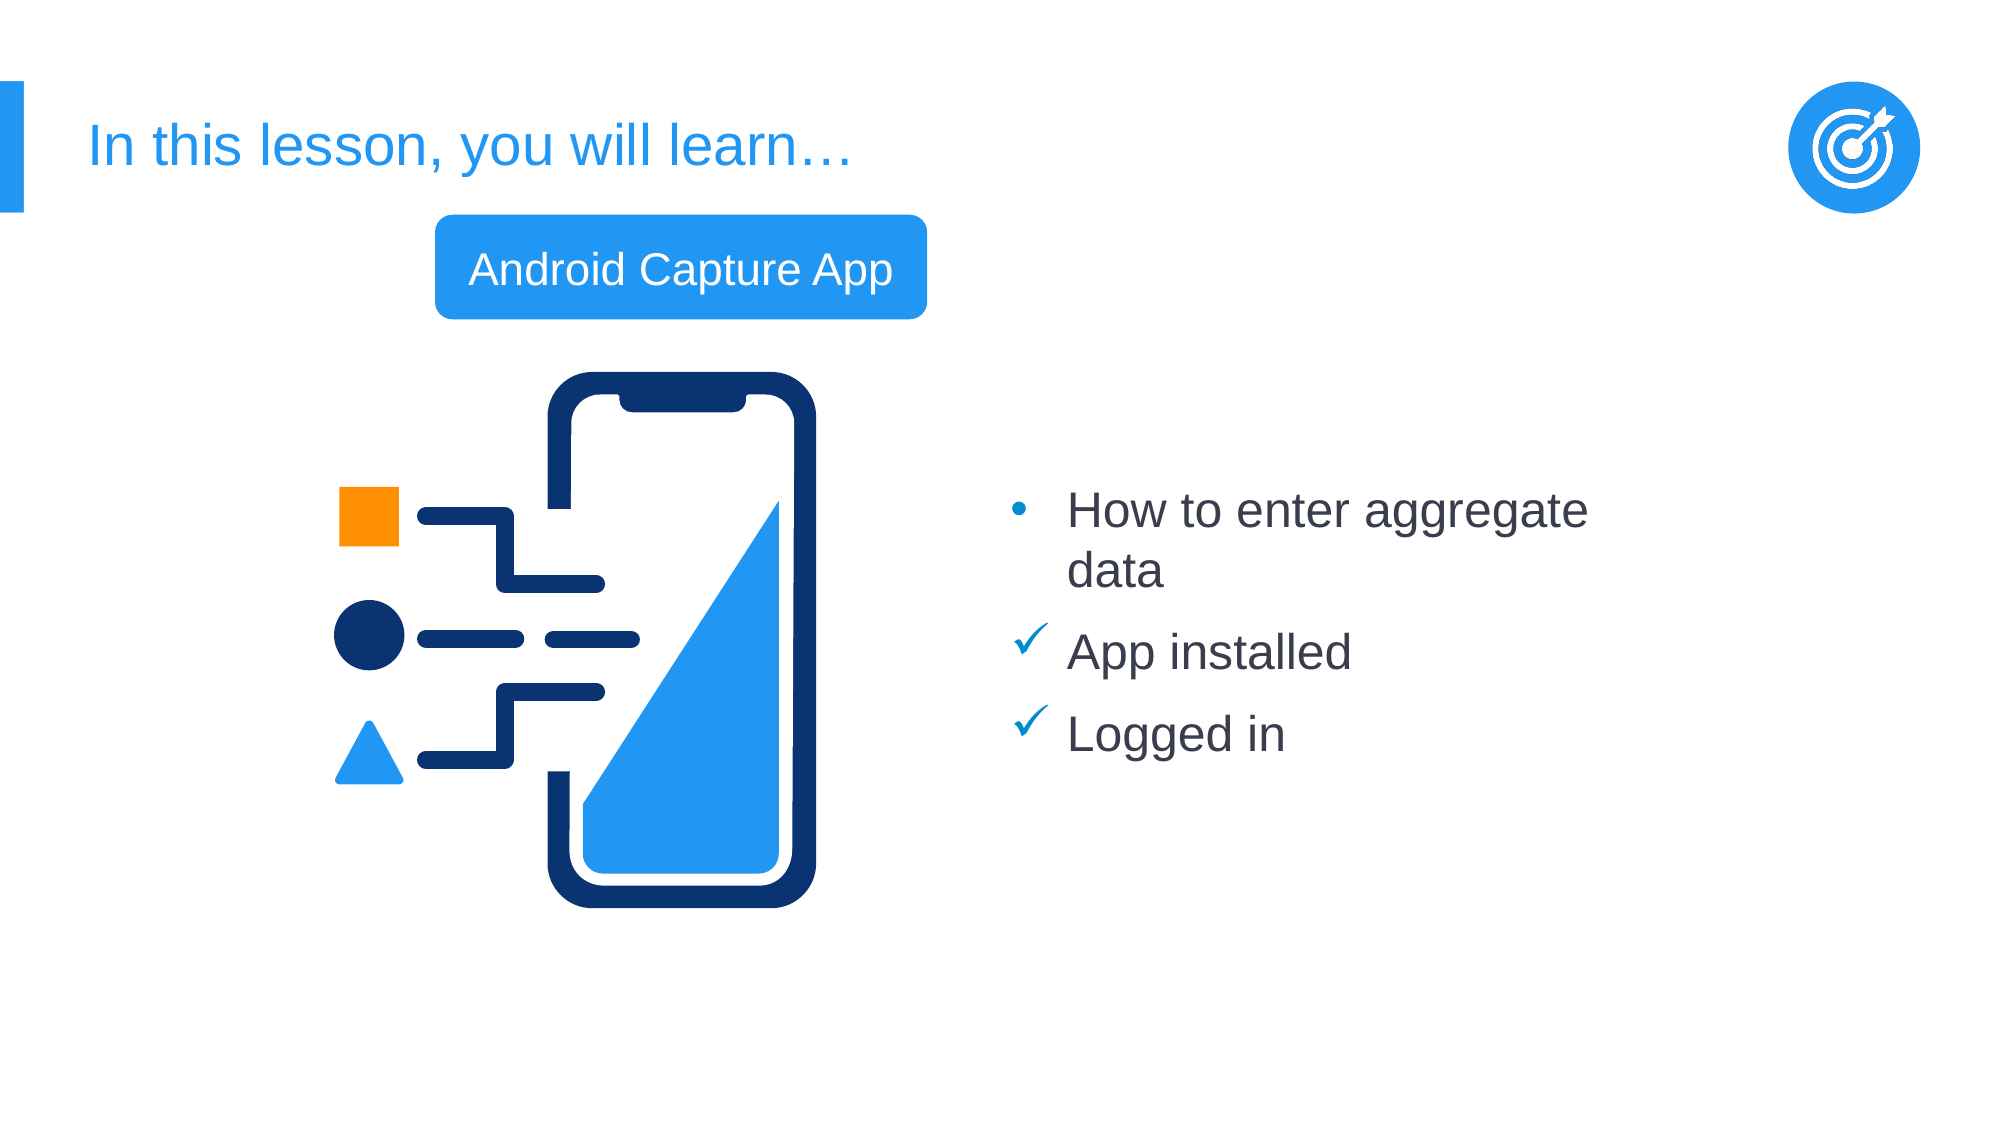

# In this lesson, you will learn…
Android Capture App

How to enter aggregate data
App installed
Logged in